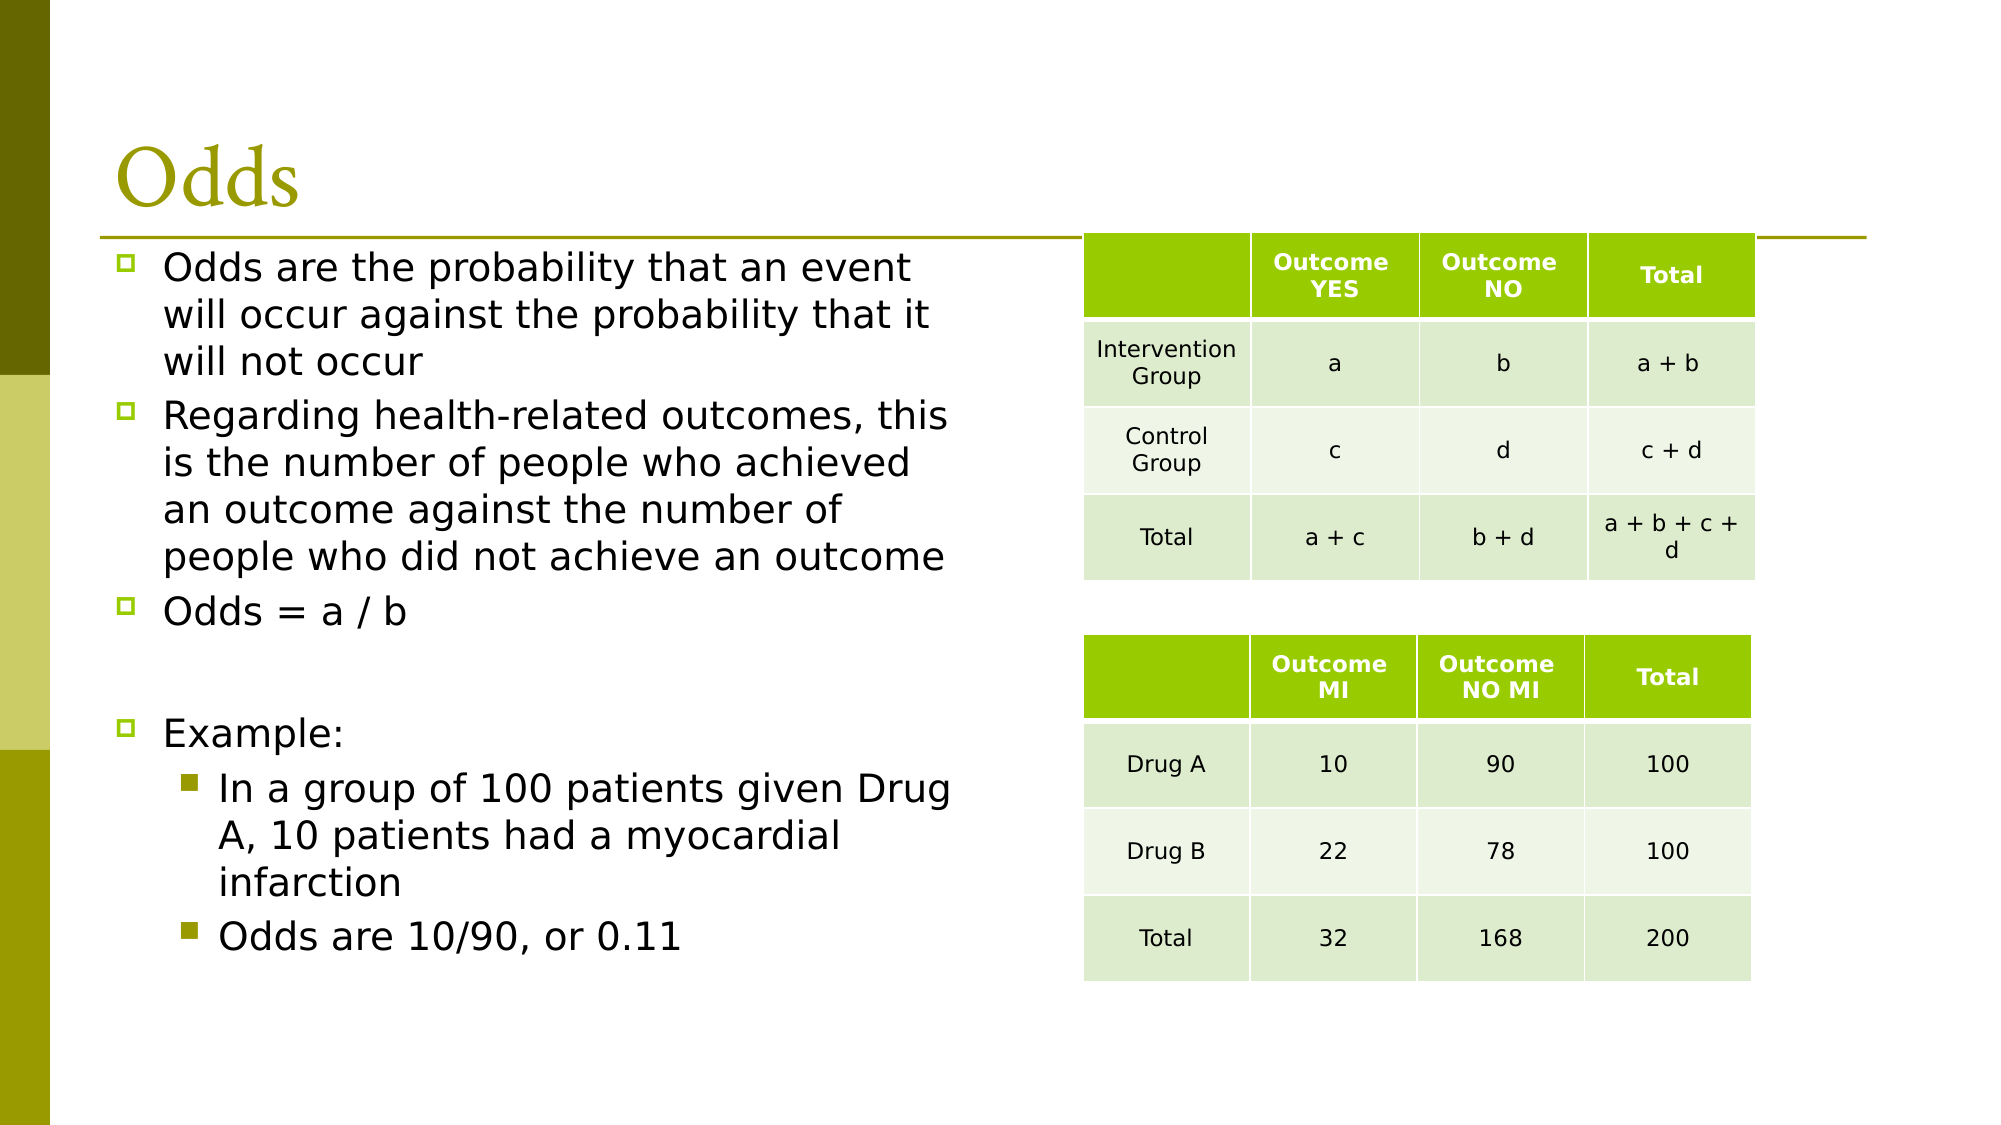

# Odds
|  | Outcome YES | Outcome NO | Total |
| --- | --- | --- | --- |
| Intervention Group | a | b | a + b |
| Control Group | c | d | c + d |
| Total | a + c | b + d | a + b + c + d |
Odds are the probability that an event will occur against the probability that it will not occur
Regarding health-related outcomes, this is the number of people who achieved an outcome against the number of people who did not achieve an outcome
Odds = a / b

Example:
In a group of 100 patients given Drug A, 10 patients had a myocardial infarction
Odds are 10/90, or 0.11

|  | Outcome MI | Outcome NO MI | Total |
| --- | --- | --- | --- |
| Drug A | 10 | 90 | 100 |
| Drug B | 22 | 78 | 100 |
| Total | 32 | 168 | 200 |